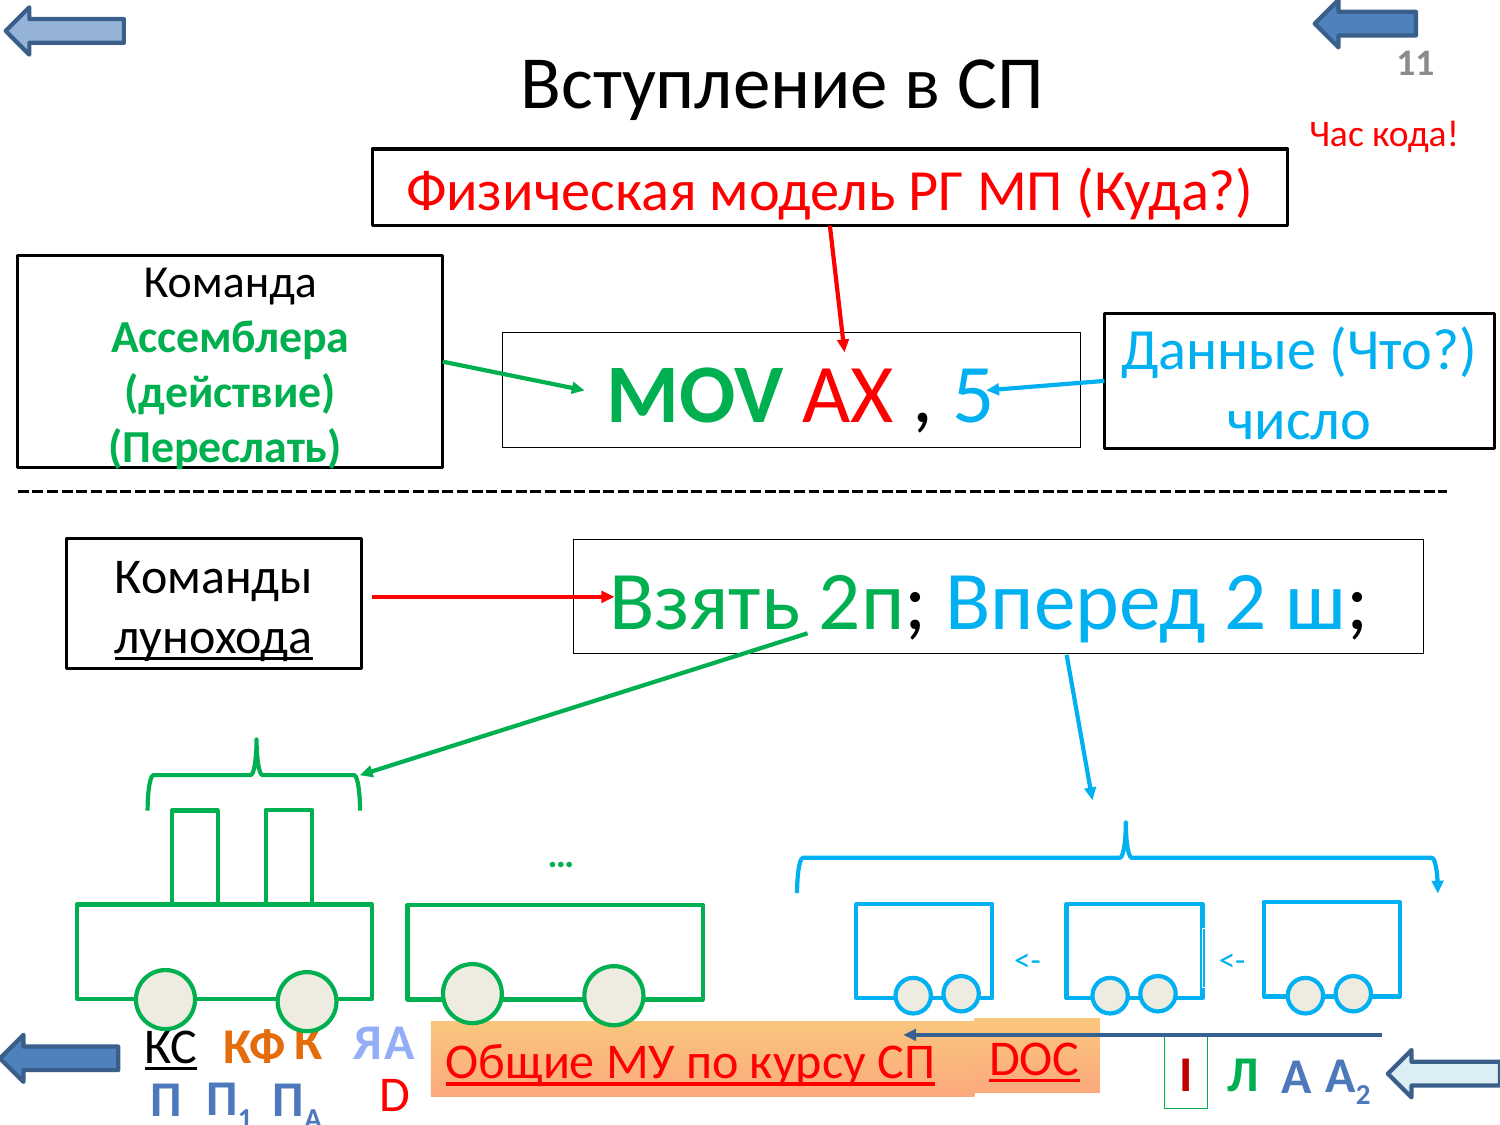

# Вступление в СП
Час кода!
Физическая модель РГ МП (Куда?)

Команда Ассемблера (действие)
(Переслать)
Данные (Что?)
число
 MOV AX , 5

Команды лунохода
 Взять 2п; Вперед 2 ш;

…

<-
<-